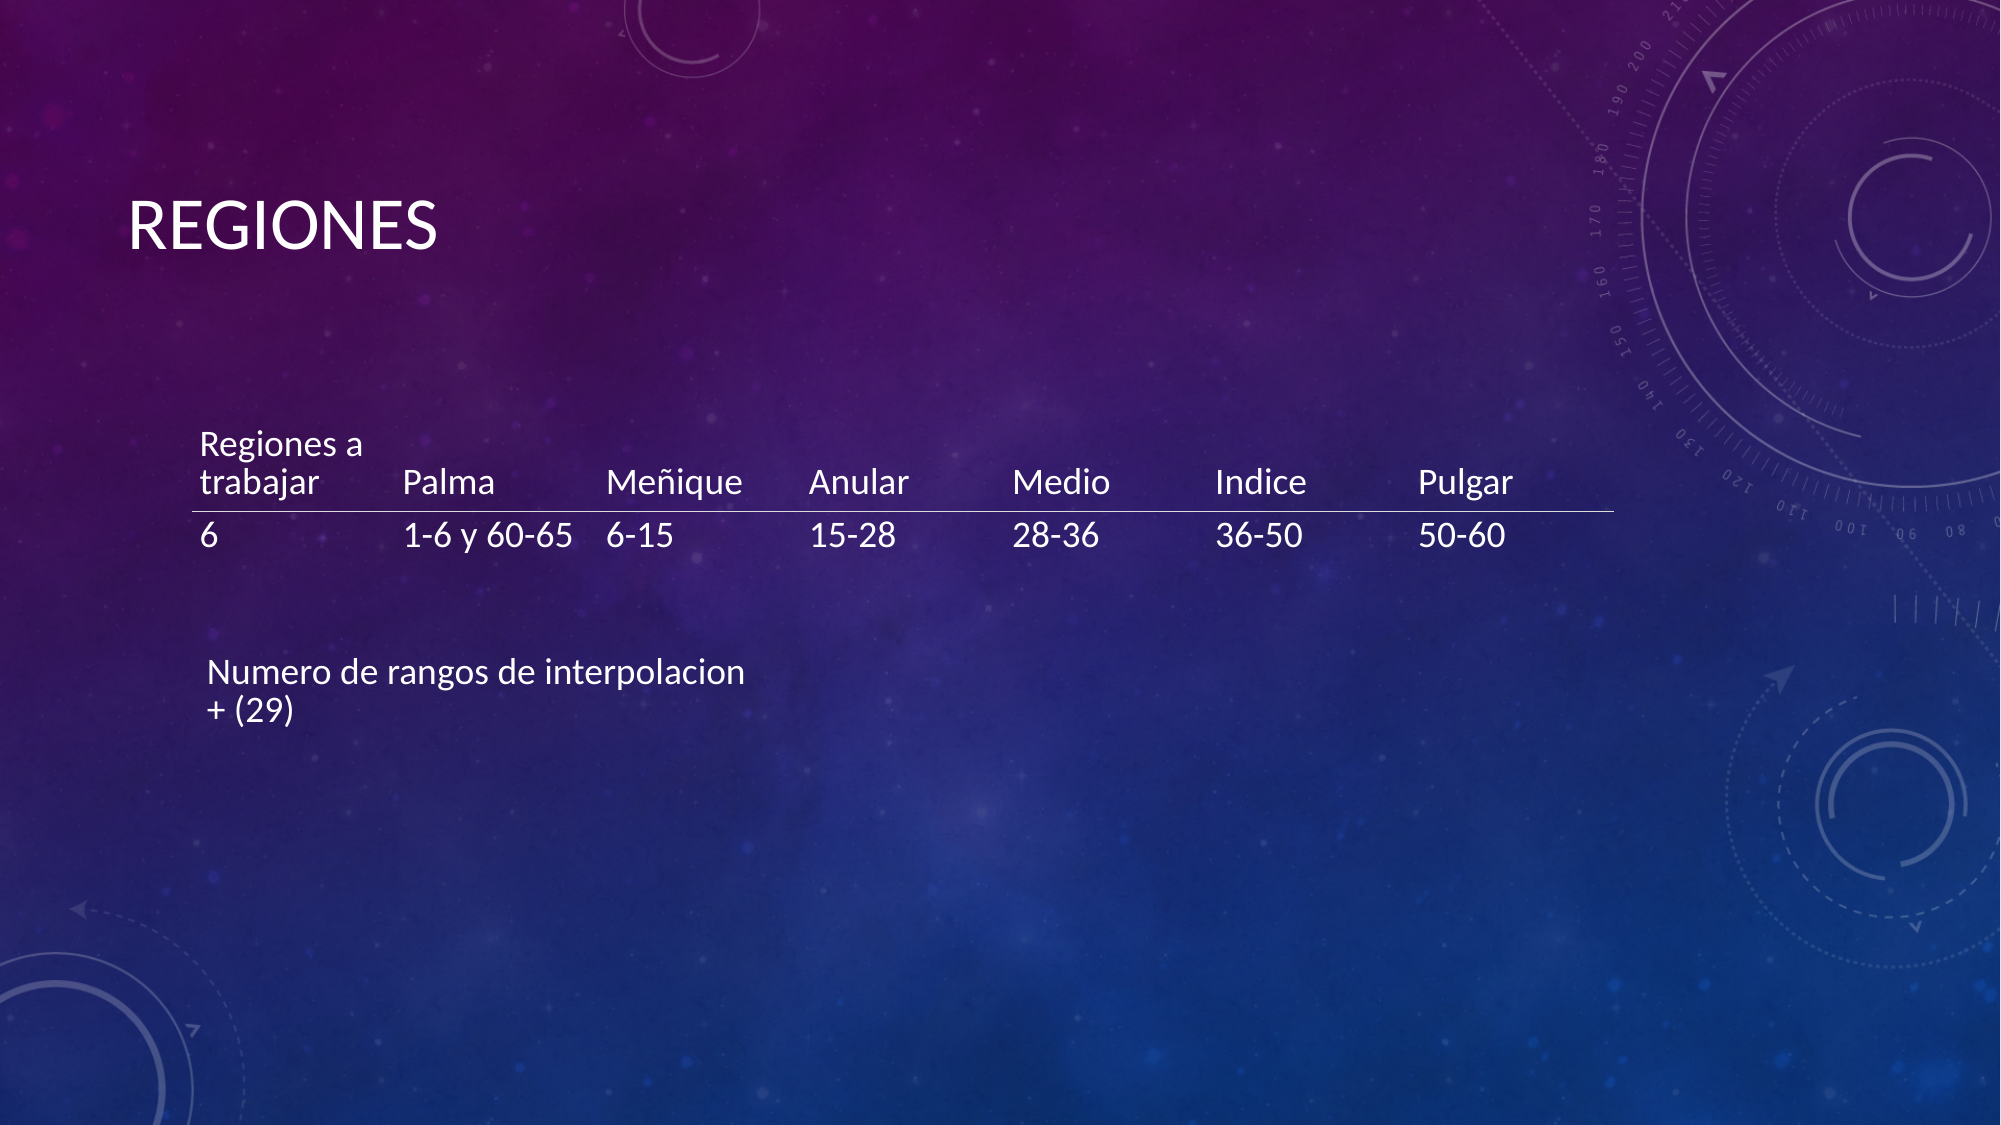

# Regiones

| Regiones a trabajar | Palma | Meñique | Anular | Medio | Indice | Pulgar |
| --- | --- | --- | --- | --- | --- | --- |
| 6 | 1-6 y 60-65 | 6-15 | 15-28 | 28-36 | 36-50 | 50-60 |
Numero de rangos de interpolacion
+ (29)